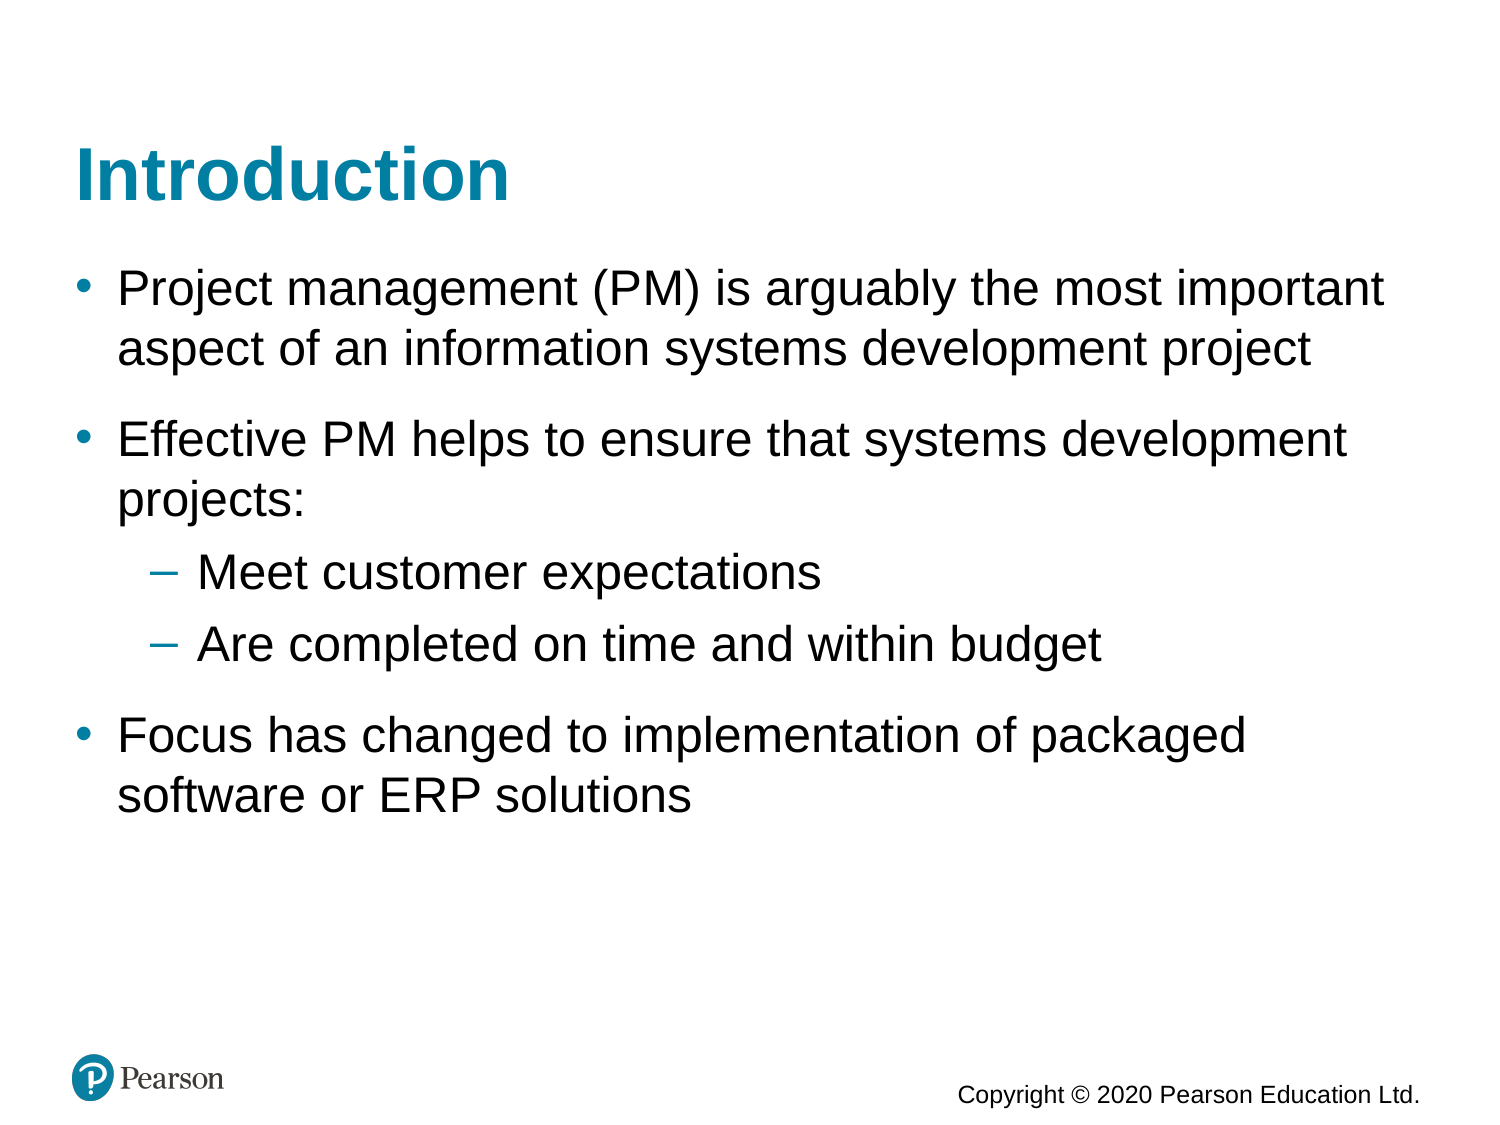

# Introduction
Project management (P M) is arguably the most important aspect of an information systems development project
Effective P M helps to ensure that systems development projects:
Meet customer expectations
Are completed on time and within budget
Focus has changed to implementation of packaged software or E R P solutions